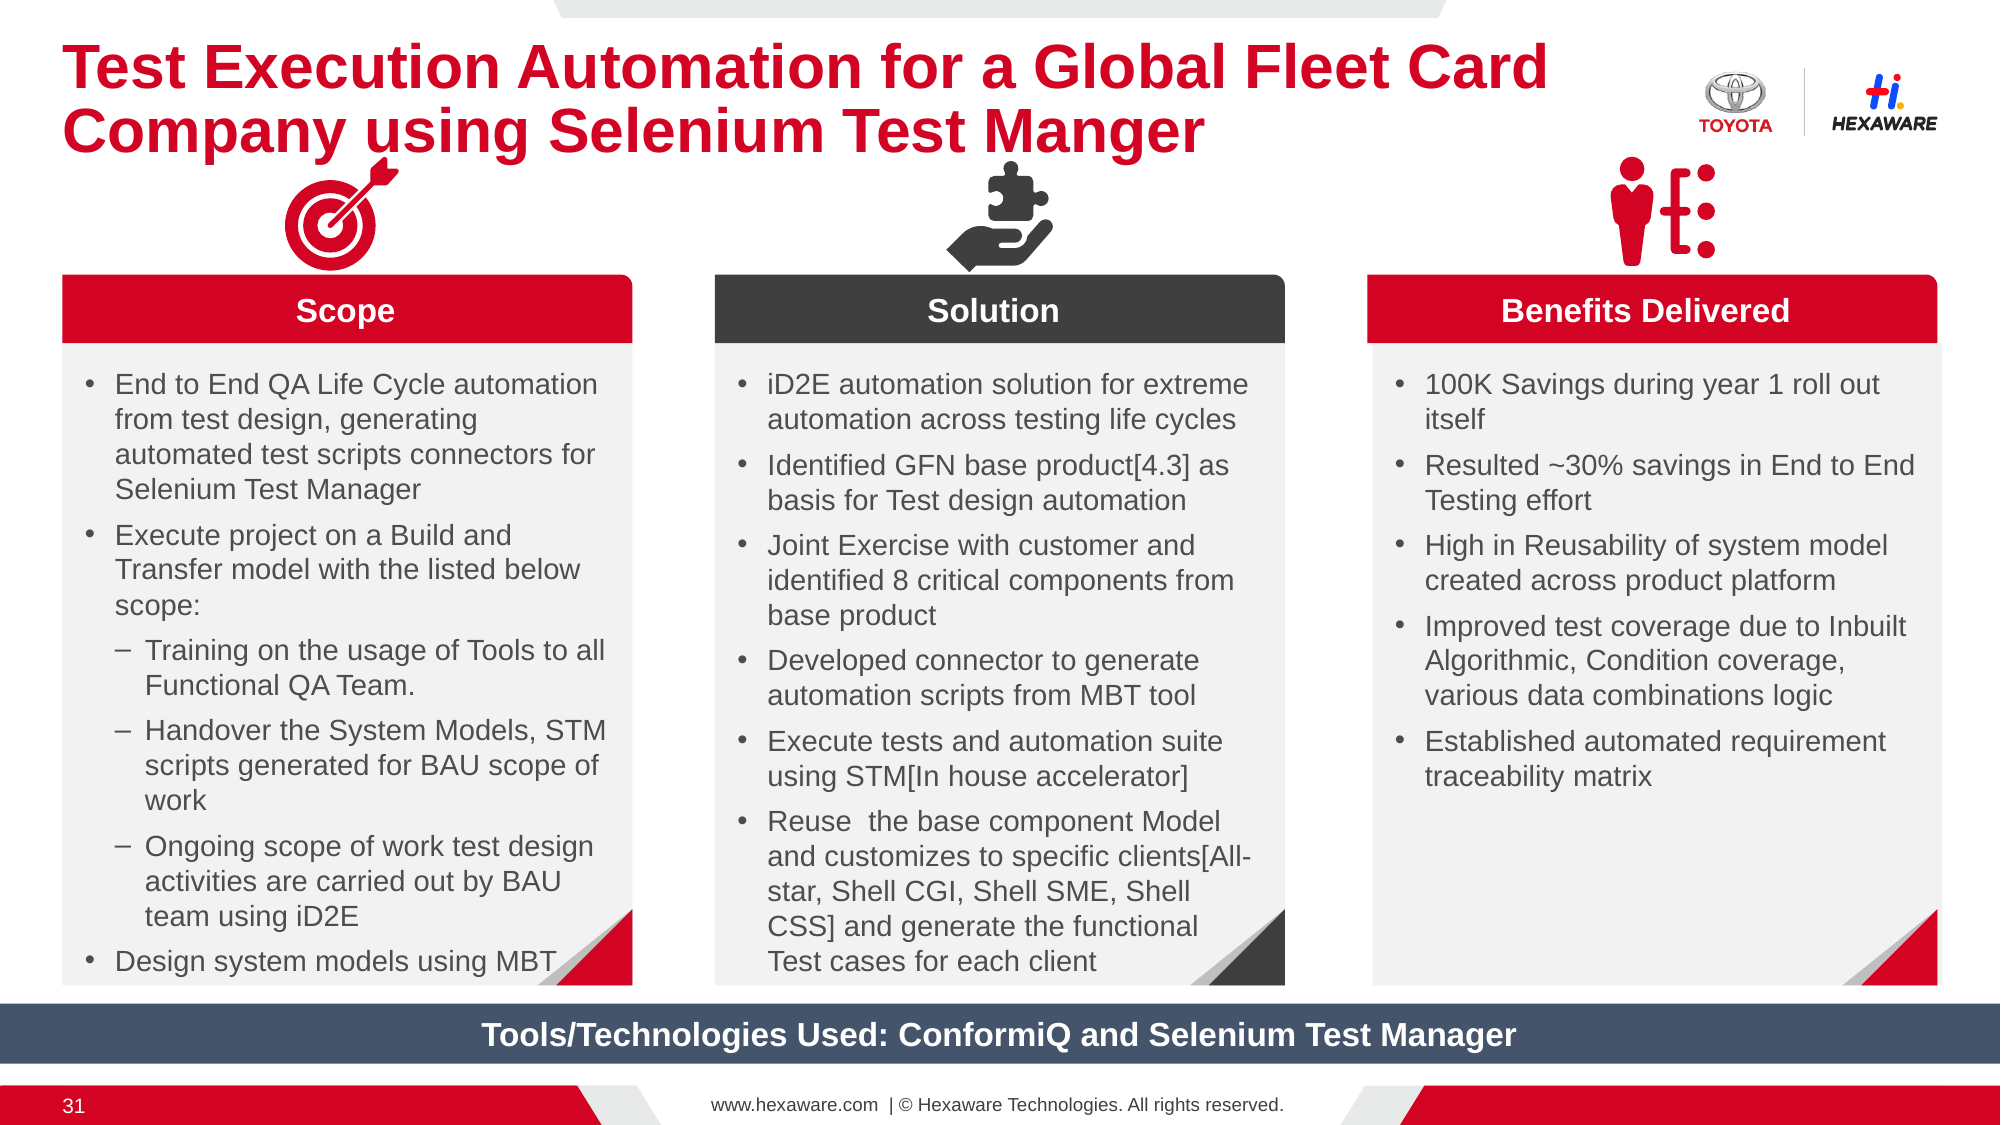

# Test Execution Automation for a Global Fleet Card Company using Selenium Test Manger

Scope
Solution
Benefits Delivered
End to End QA Life Cycle automation from test design, generating automated test scripts connectors for Selenium Test Manager
Execute project on a Build and Transfer model with the listed below scope:
Training on the usage of Tools to all Functional QA Team.
Handover the System Models, STM scripts generated for BAU scope of work
Ongoing scope of work test design activities are carried out by BAU team using iD2E
Design system models using MBT
iD2E automation solution for extreme automation across testing life cycles
Identified GFN base product[4.3] as basis for Test design automation
Joint Exercise with customer and identified 8 critical components from base product
Developed connector to generate automation scripts from MBT tool
Execute tests and automation suite using STM[In house accelerator]
Reuse  the base component Model and customizes to specific clients[All-star, Shell CGI, Shell SME, Shell CSS] and generate the functional
Test cases for each client
100K Savings during year 1 roll out itself
Resulted ~30% savings in End to End Testing effort
High in Reusability of system model created across product platform
Improved test coverage due to Inbuilt Algorithmic, Condition coverage, various data combinations logic
Established automated requirement traceability matrix
Tools/Technologies Used: ConformiQ and Selenium Test Manager